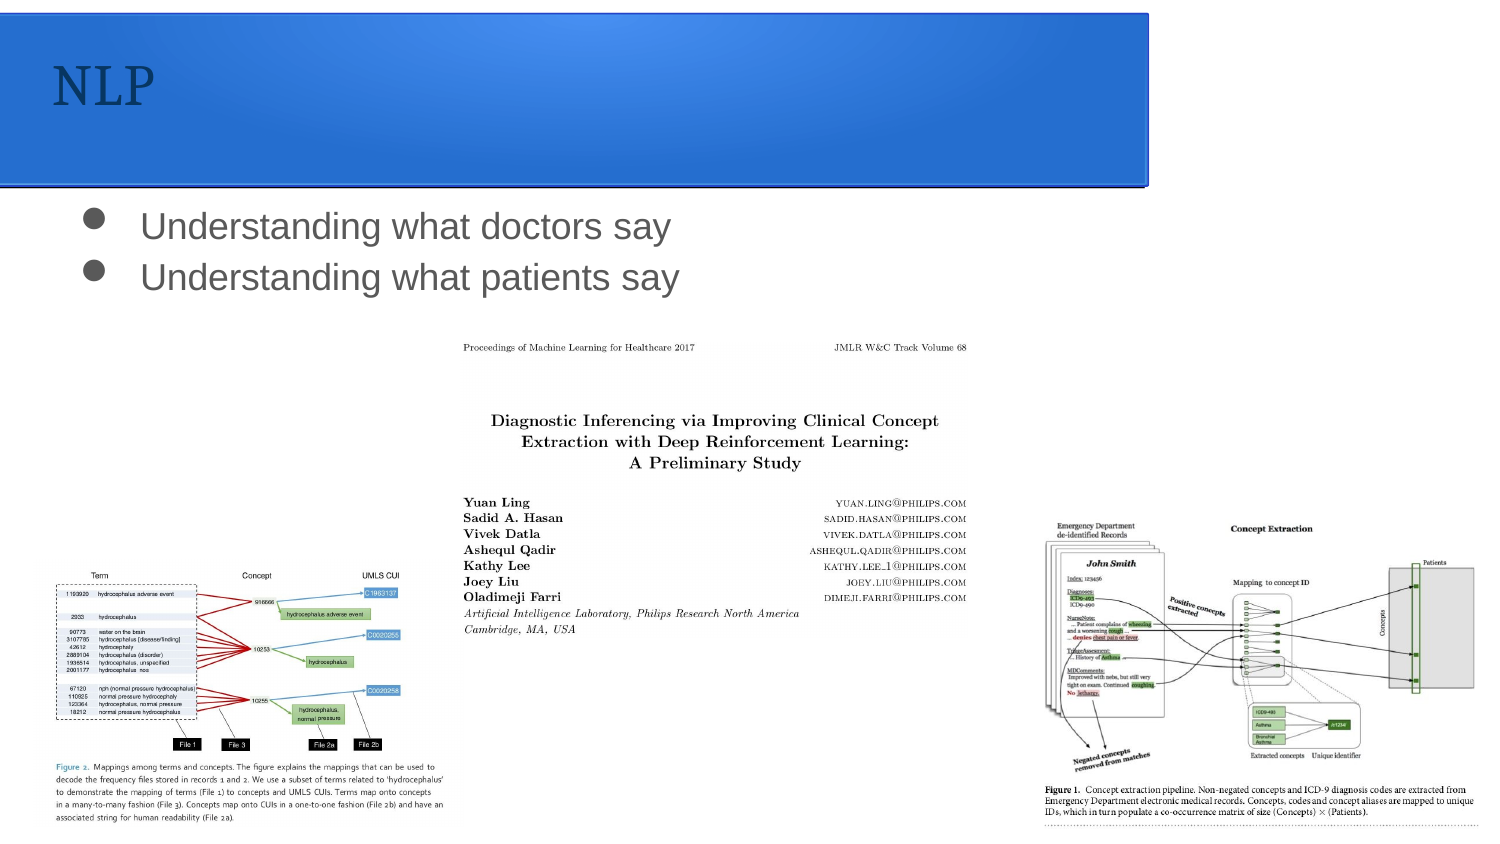

NLP
Understanding what doctors say
Understanding what patients say